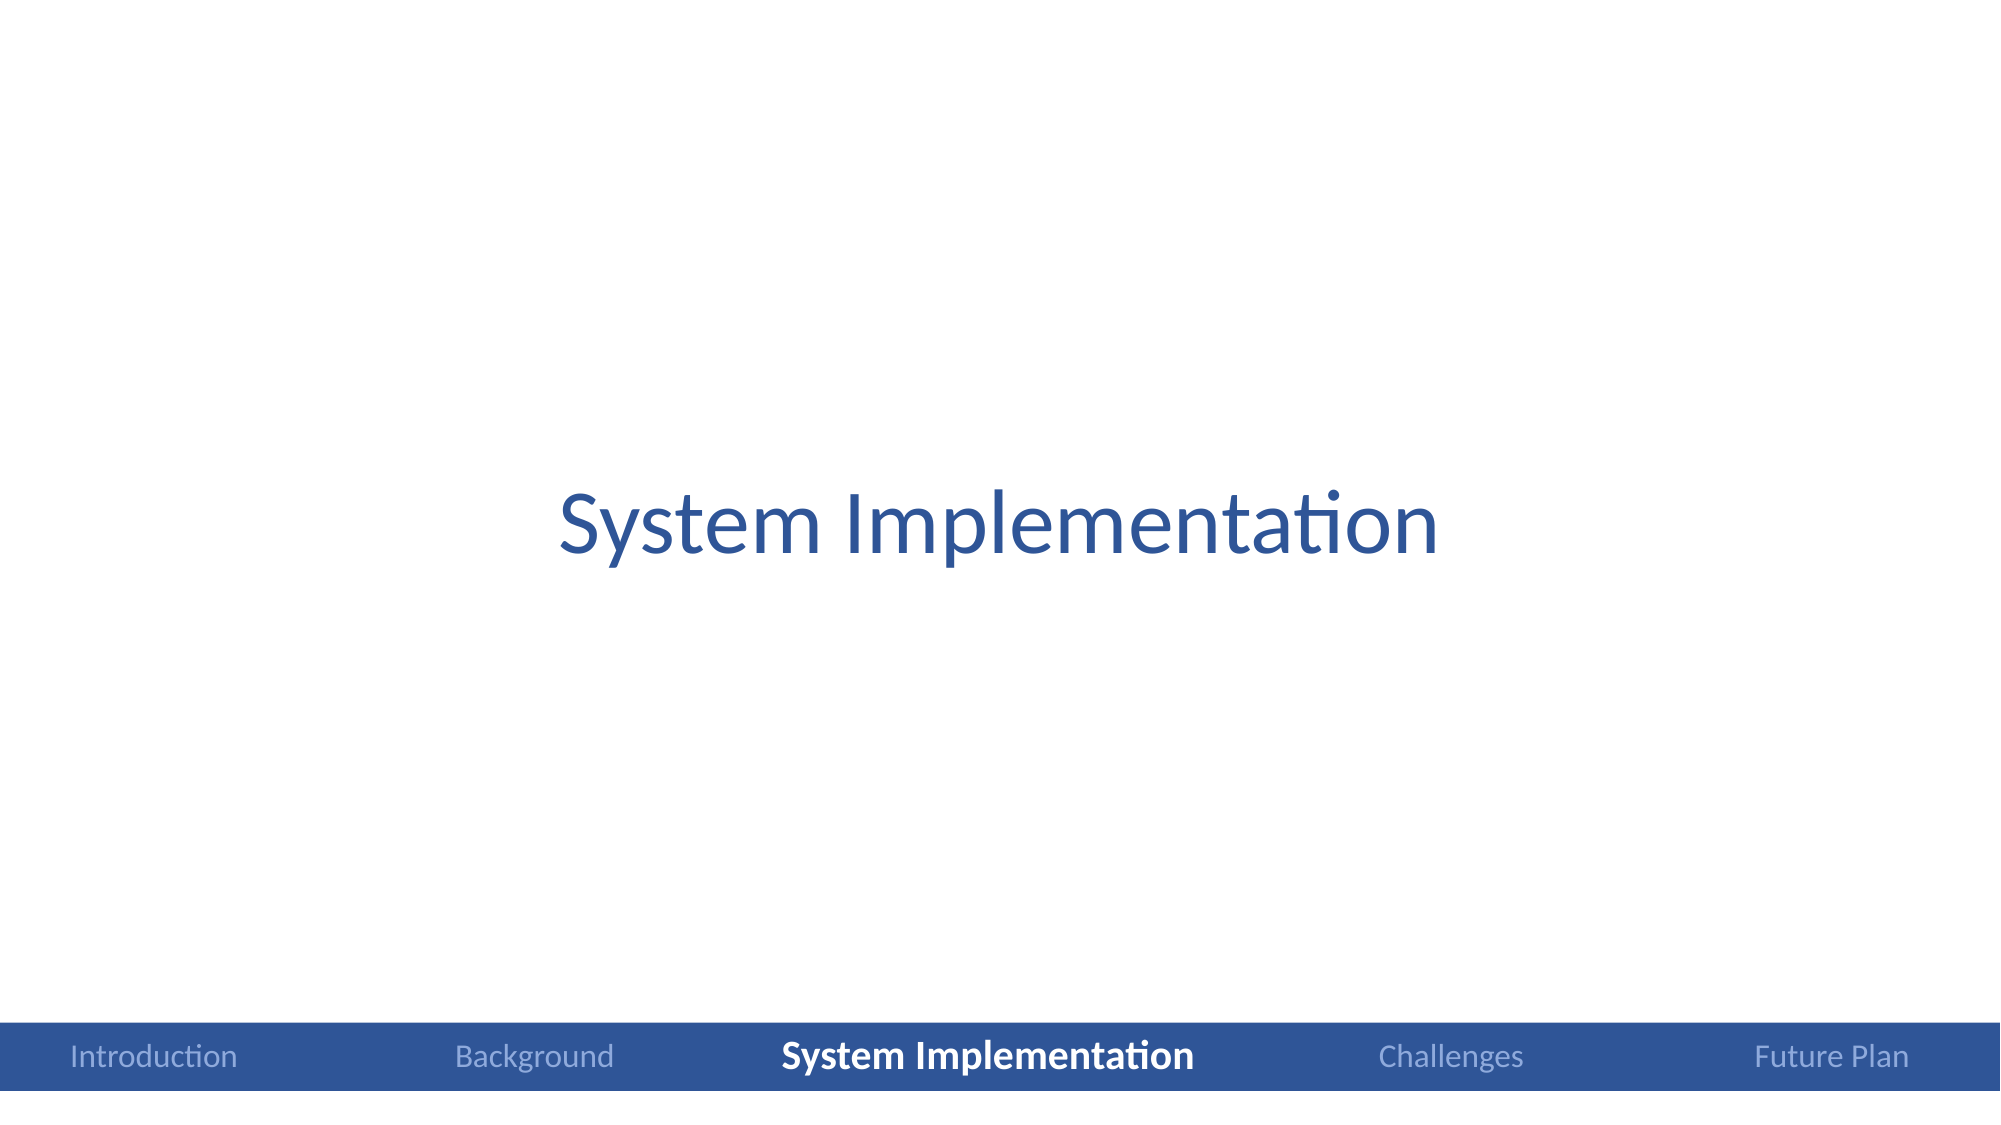

# System Implementation

System Implementation
Challenges

Future Plan

Background
Introduction